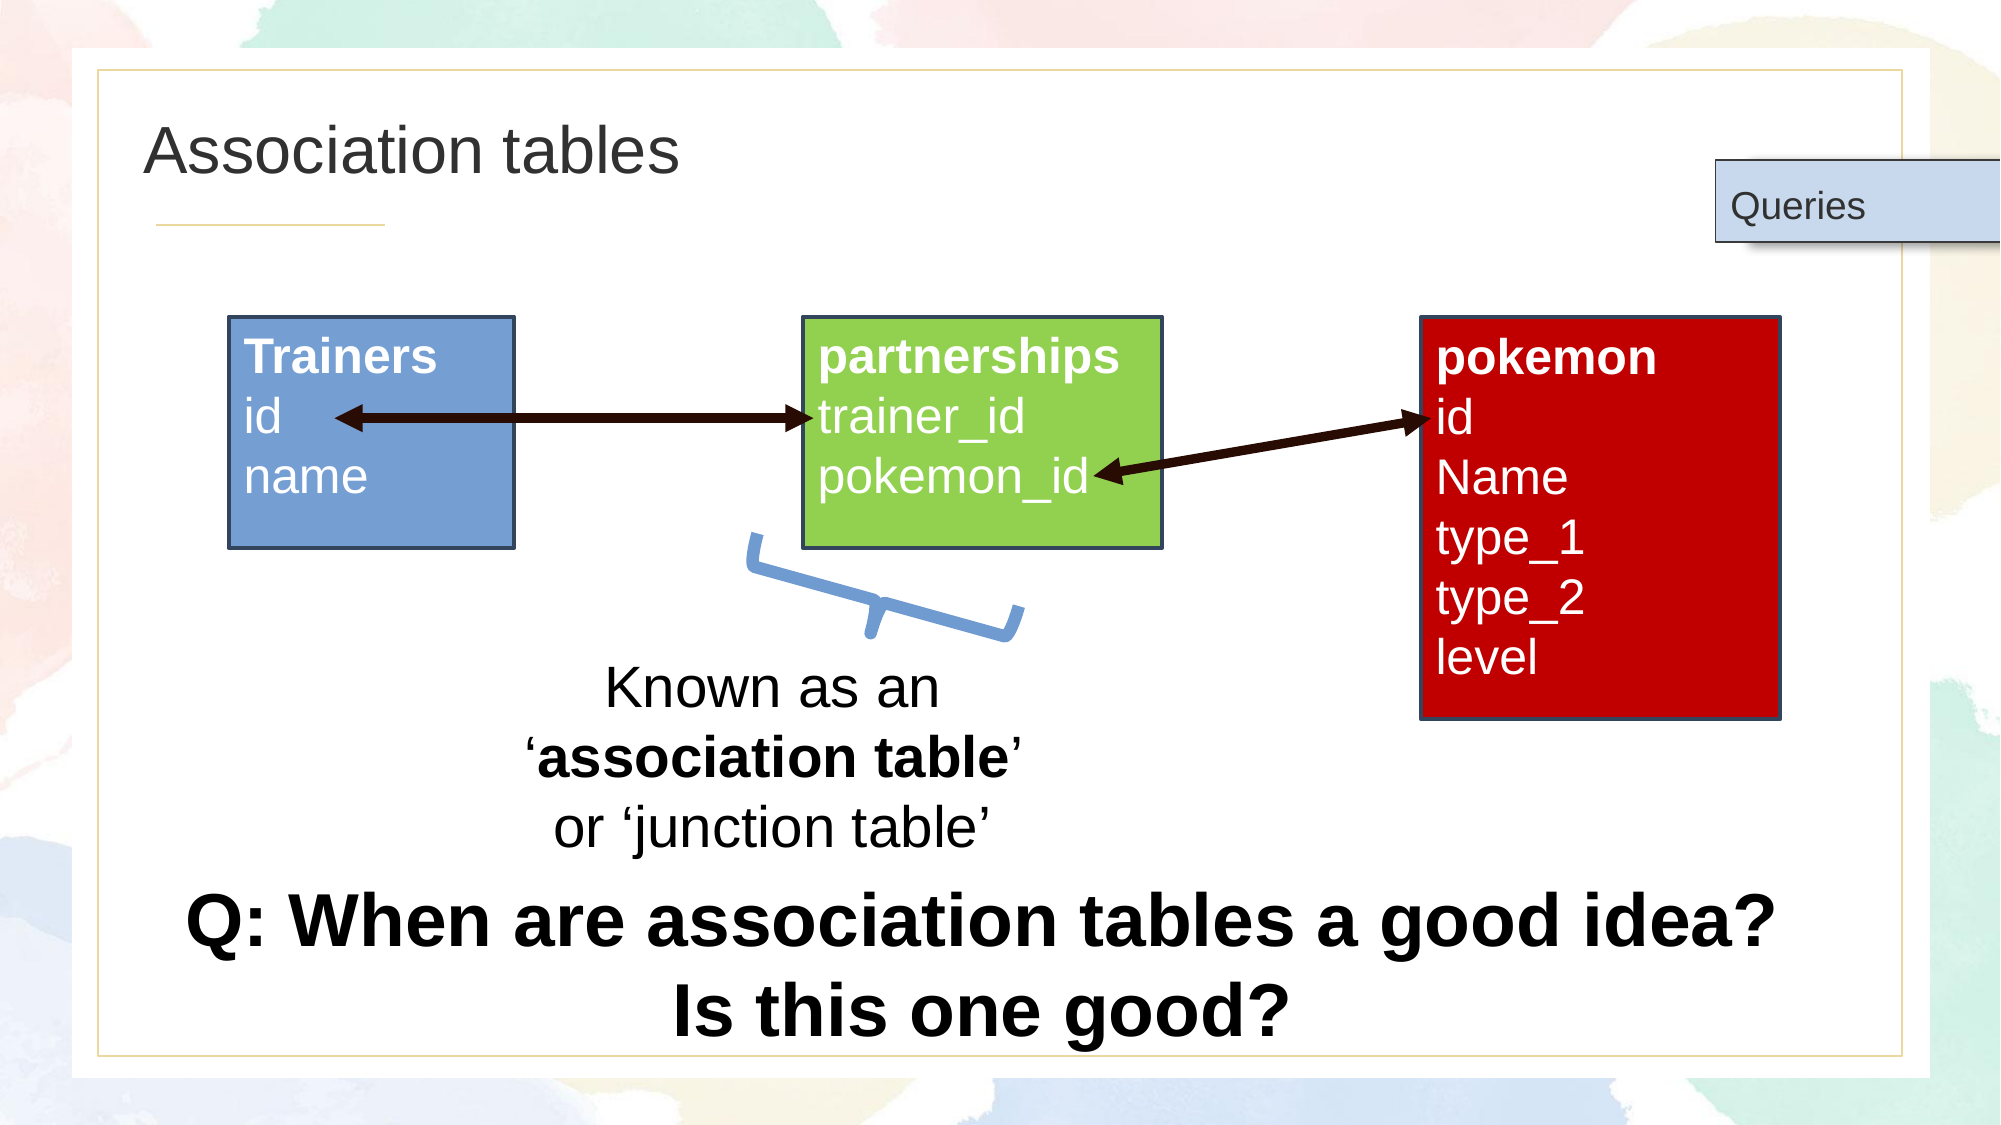

# Association tables
Queries
Trainers
id
name
partnerships
trainer_id
pokemon_id
pokemon
id
Name
type_1
type_2
level

Known as an ‘association table’ or ‘junction table’
Q: When are association tables a good idea? Is this one good?